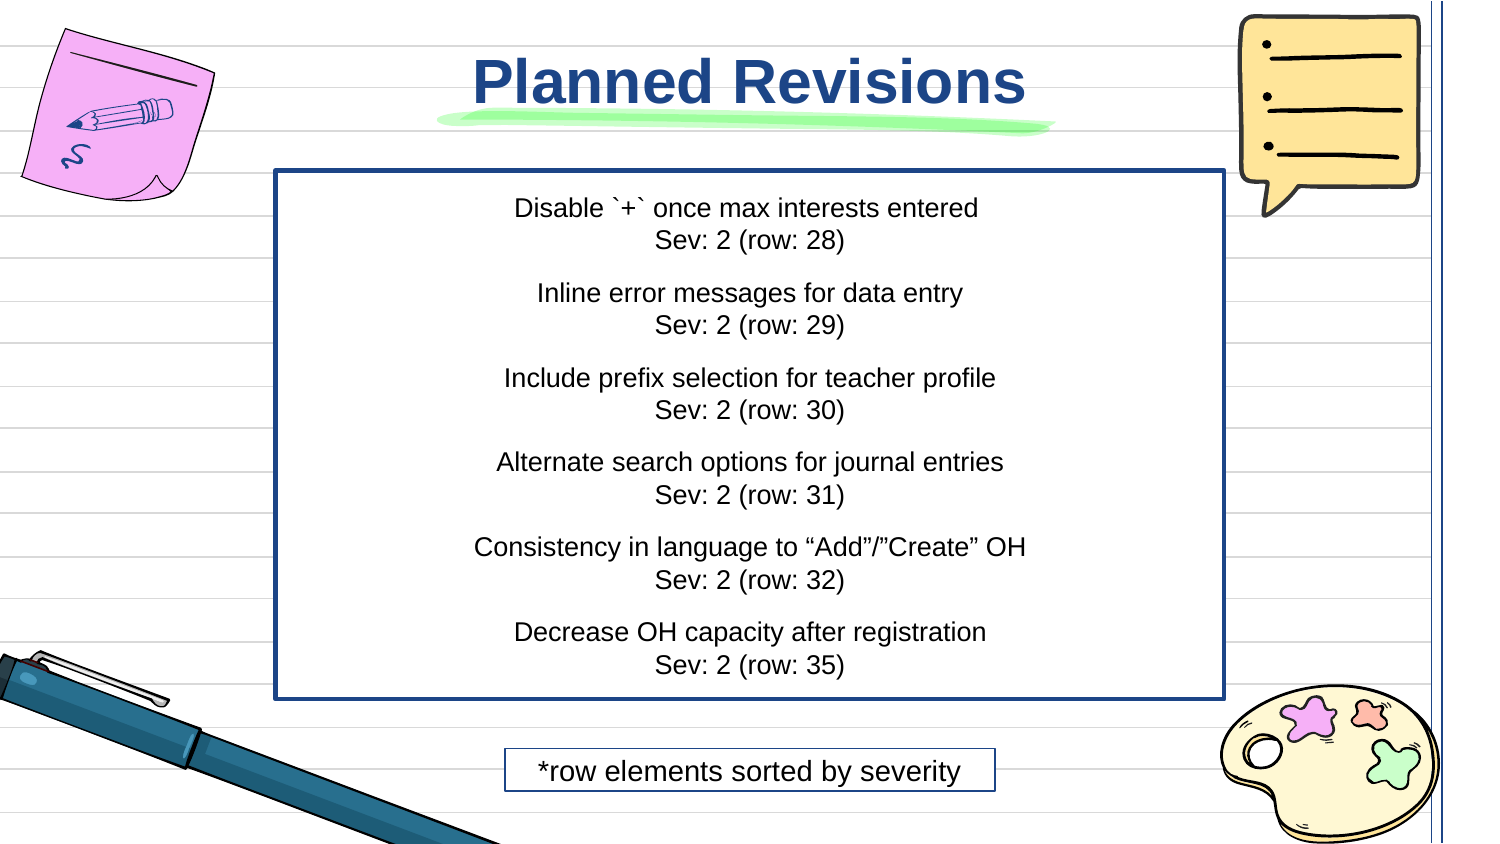

Planned Revisions

Disable `+` once max interests entered
Sev: 2 (row: 28)

Inline error messages for data entry
Sev: 2 (row: 29)

Include prefix selection for teacher profile
Sev: 2 (row: 30)

Alternate search options for journal entries
Sev: 2 (row: 31)

Consistency in language to “Add”/”Create” OH
Sev: 2 (row: 32)

Decrease OH capacity after registration
Sev: 2 (row: 35)

*row elements sorted by severity